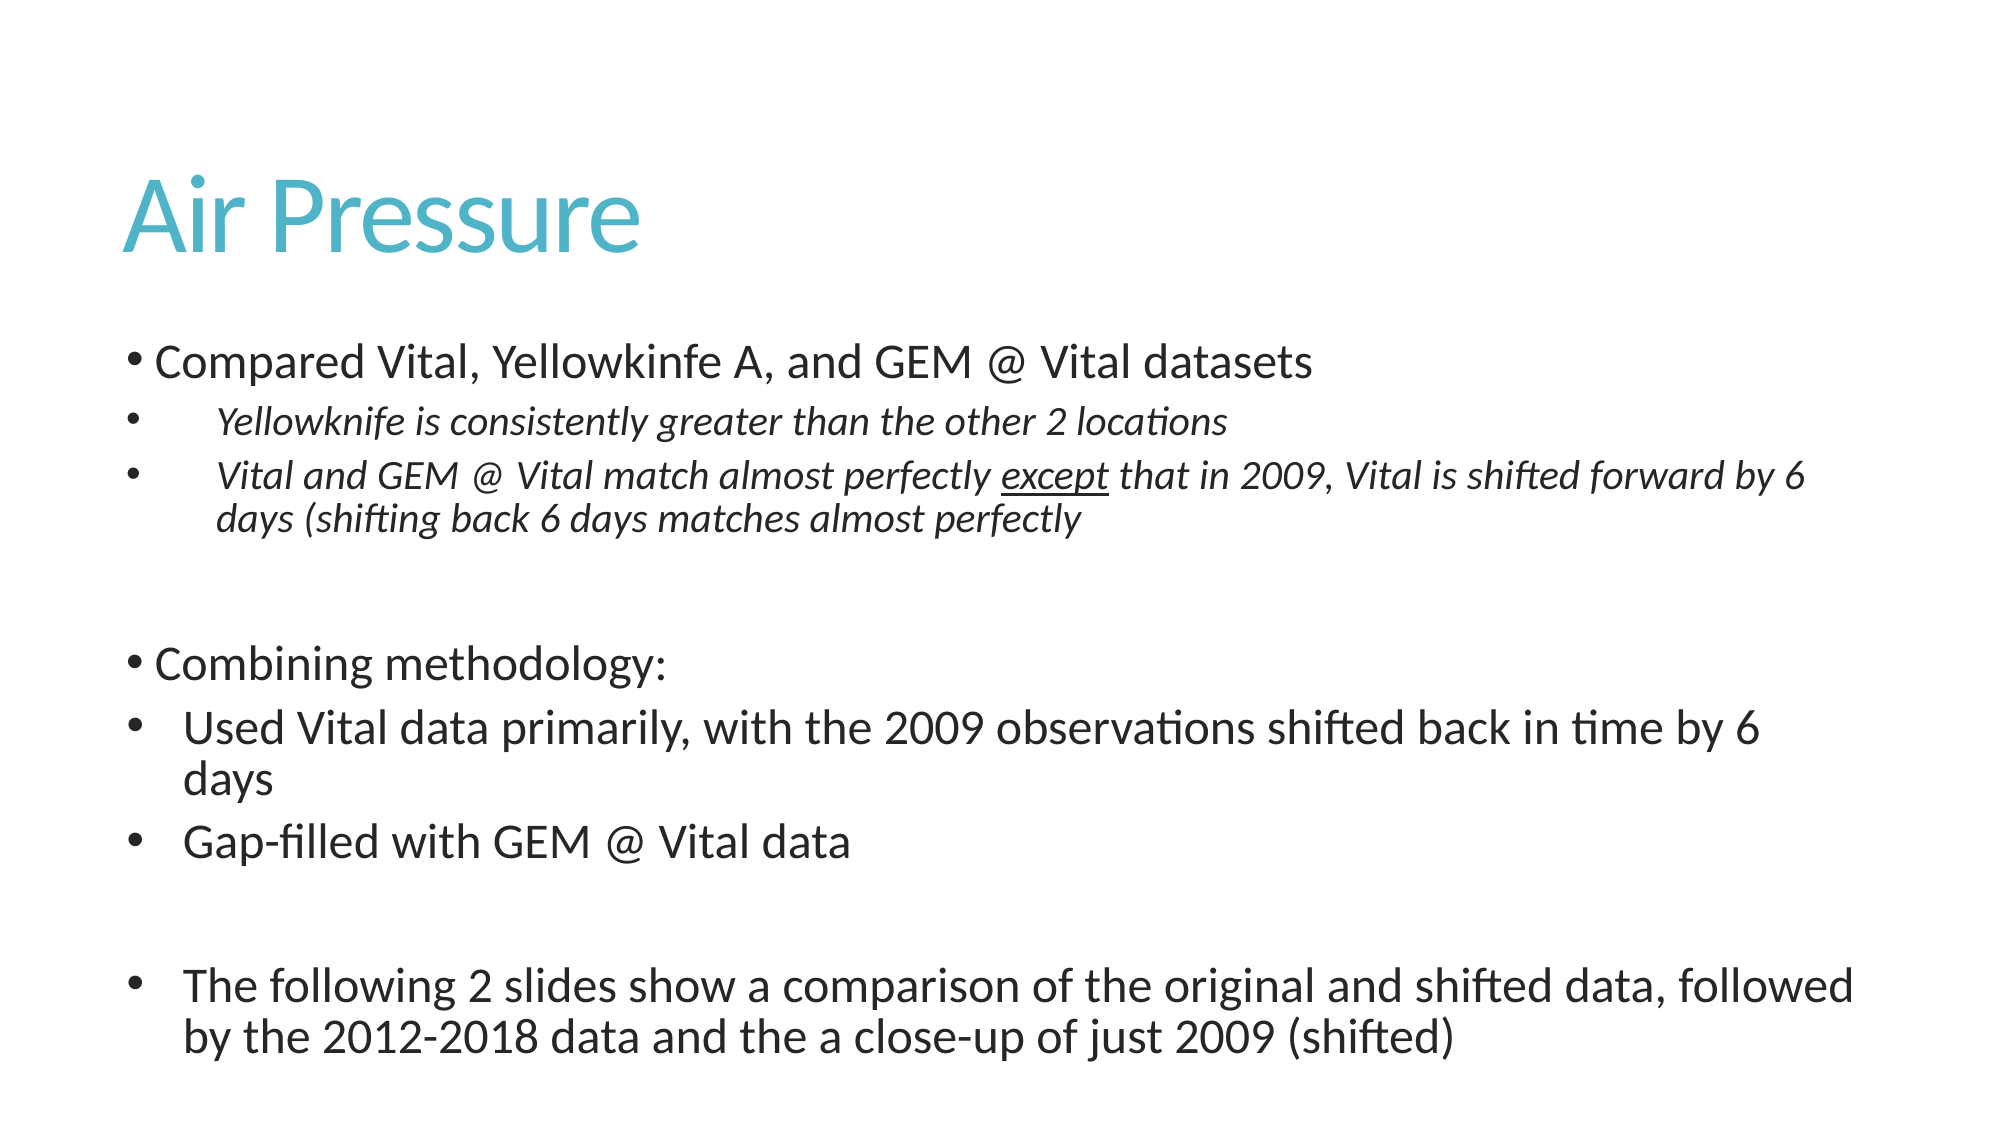

# Air Pressure
 Compared Vital, Yellowkinfe A, and GEM @ Vital datasets
Yellowknife is consistently greater than the other 2 locations
Vital and GEM @ Vital match almost perfectly except that in 2009, Vital is shifted forward by 6 days (shifting back 6 days matches almost perfectly

 Combining methodology:
Used Vital data primarily, with the 2009 observations shifted back in time by 6 days
Gap-filled with GEM @ Vital data

The following 2 slides show a comparison of the original and shifted data, followed by the 2012-2018 data and the a close-up of just 2009 (shifted)